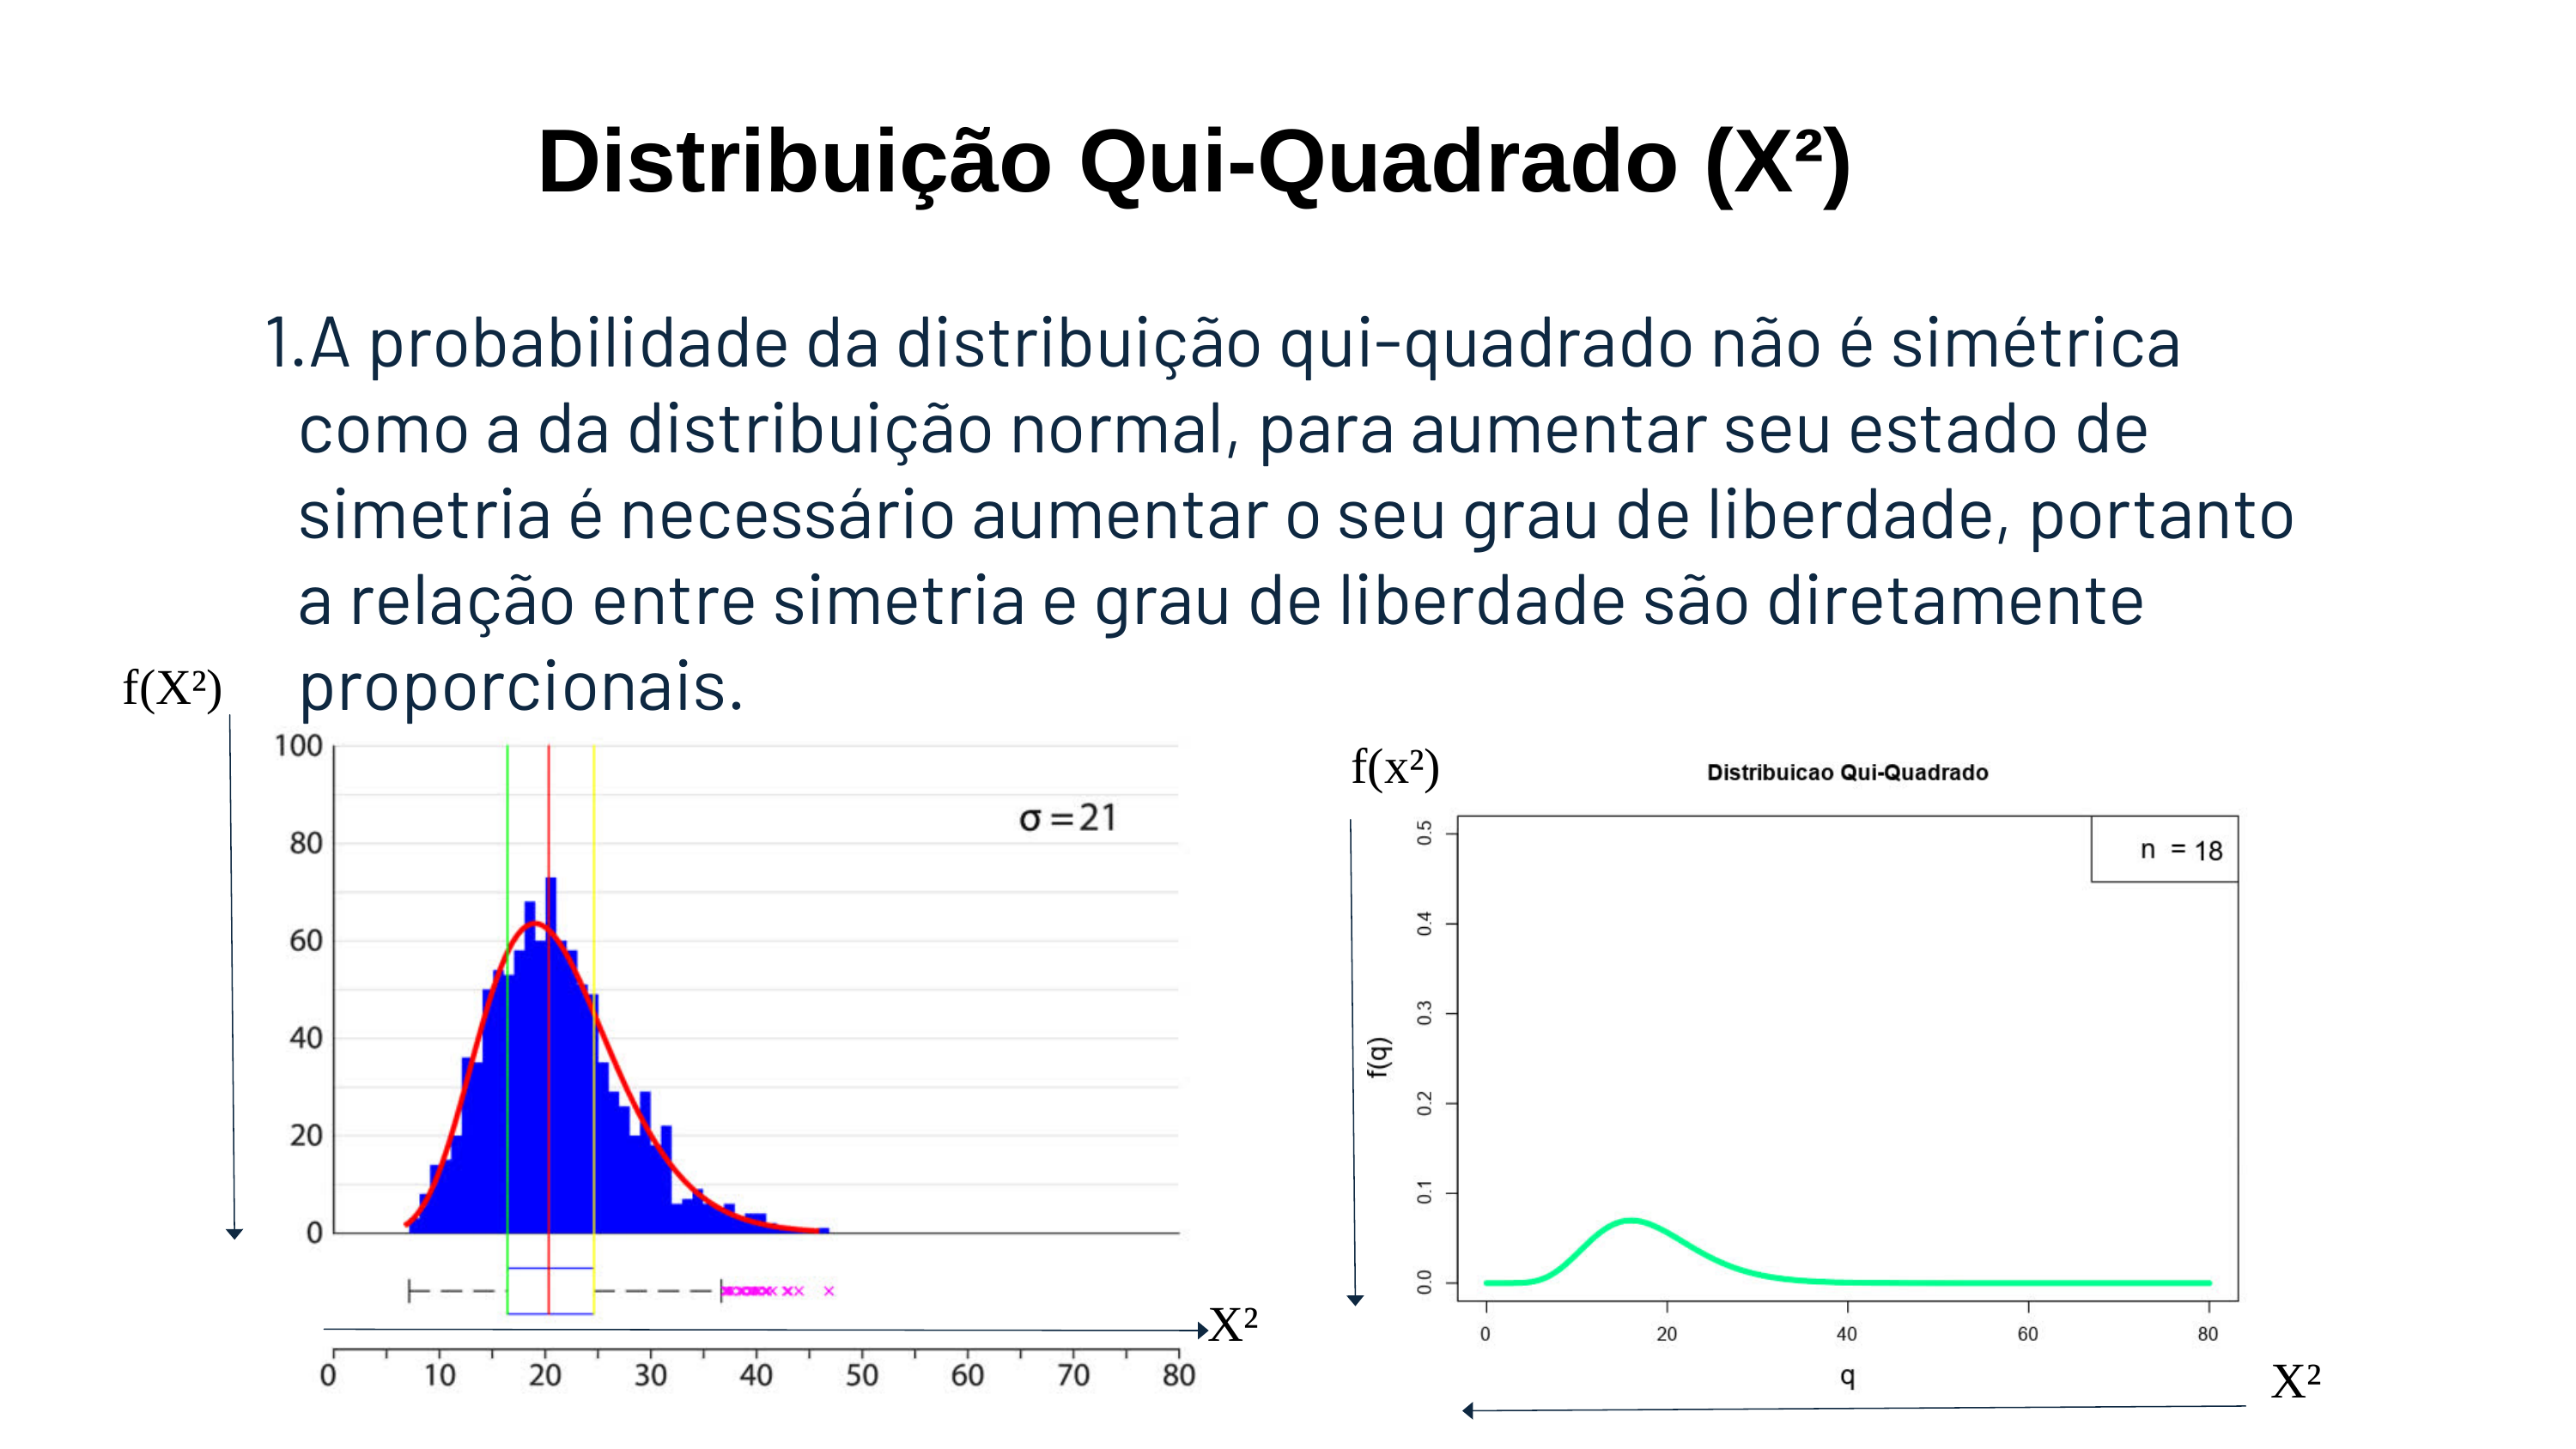

Distribuição Qui-Quadrado (Χ²)

A probabilidade da distribuição qui-quadrado não é simétrica como a da distribuição normal, para aumentar seu estado de simetria é necessário aumentar o seu grau de liberdade, portanto a relação entre simetria e grau de liberdade são diretamente proporcionais.
f(X²)

f(x²)

X²

X²